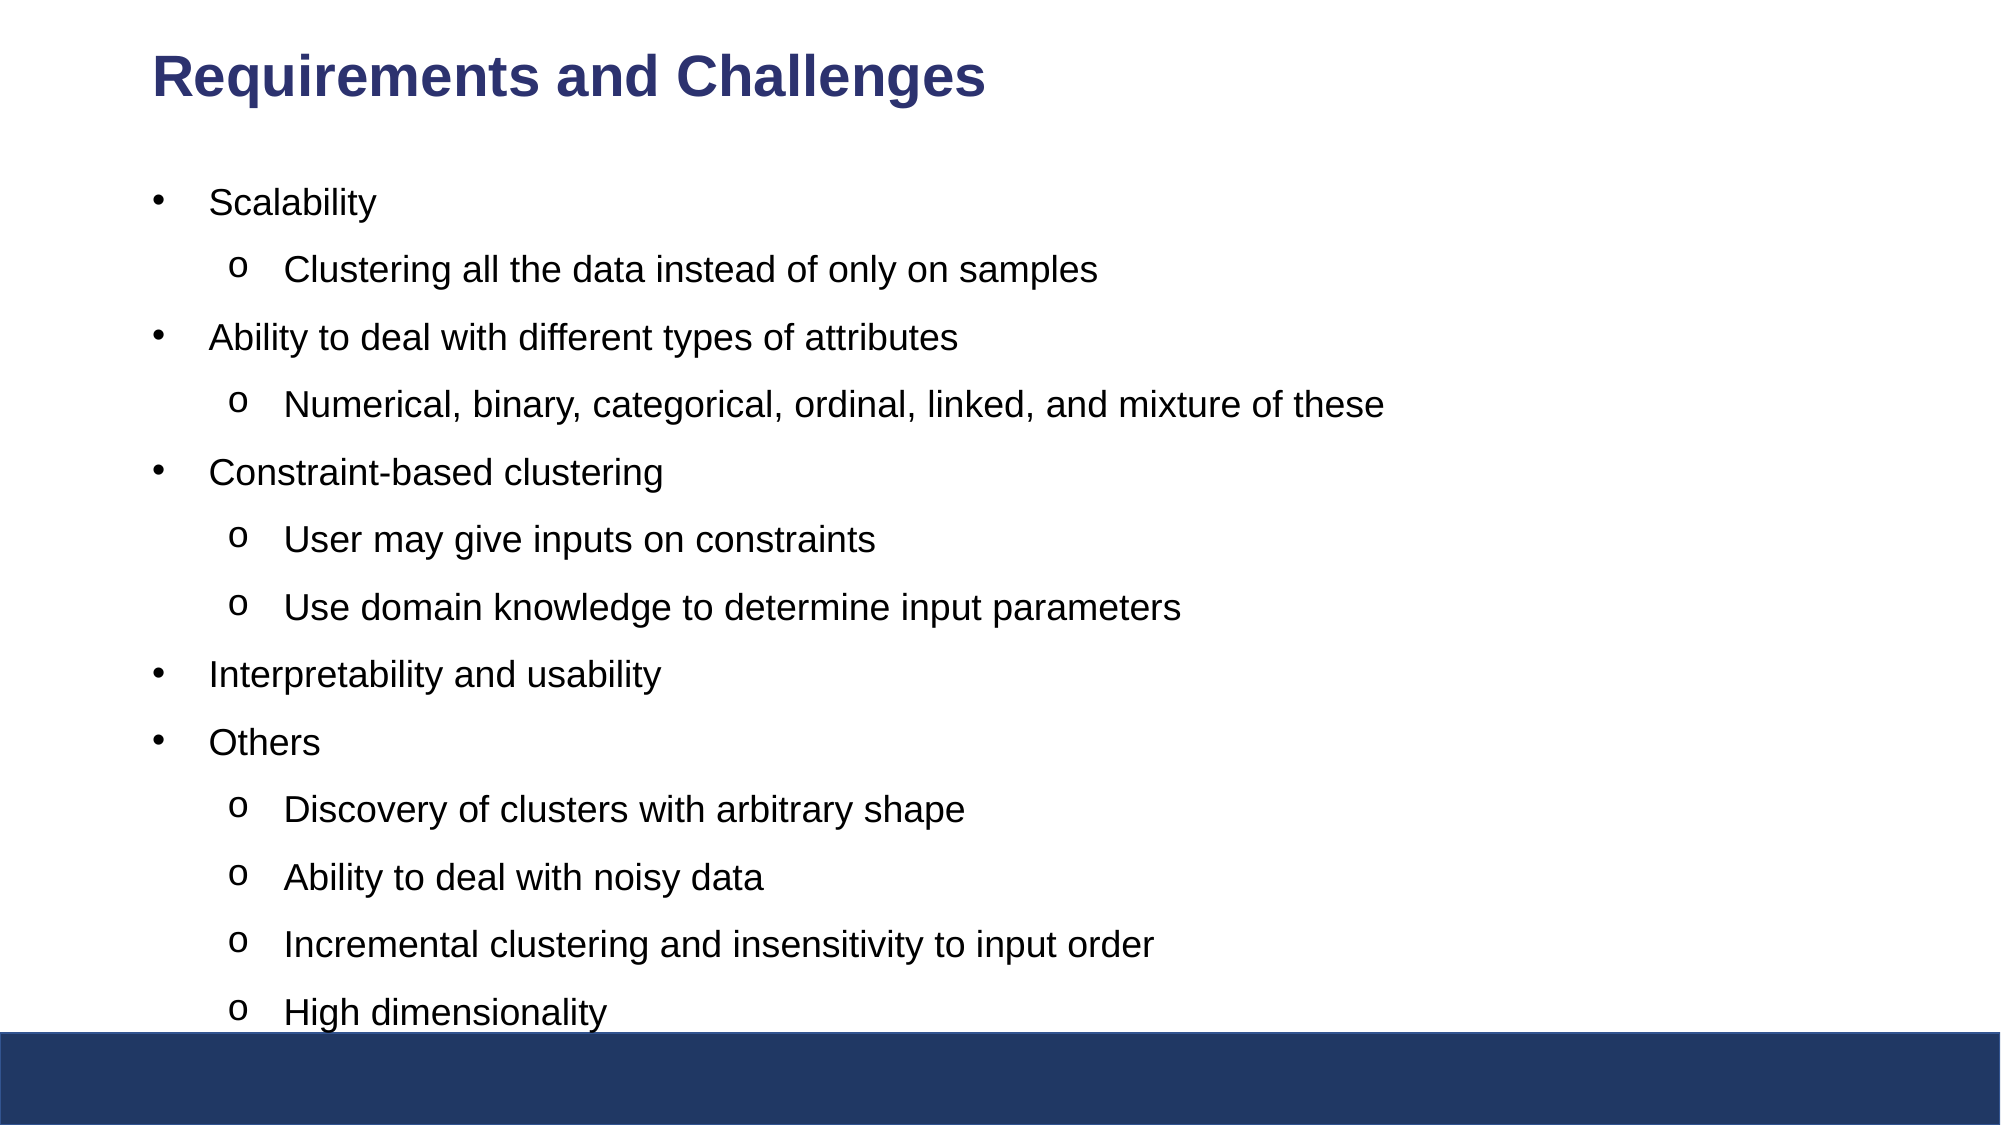

Requirements and Challenges
Scalability
Clustering all the data instead of only on samples
Ability to deal with different types of attributes
Numerical, binary, categorical, ordinal, linked, and mixture of these
Constraint-based clustering
User may give inputs on constraints
Use domain knowledge to determine input parameters
Interpretability and usability
Others
Discovery of clusters with arbitrary shape
Ability to deal with noisy data
Incremental clustering and insensitivity to input order
High dimensionality
83